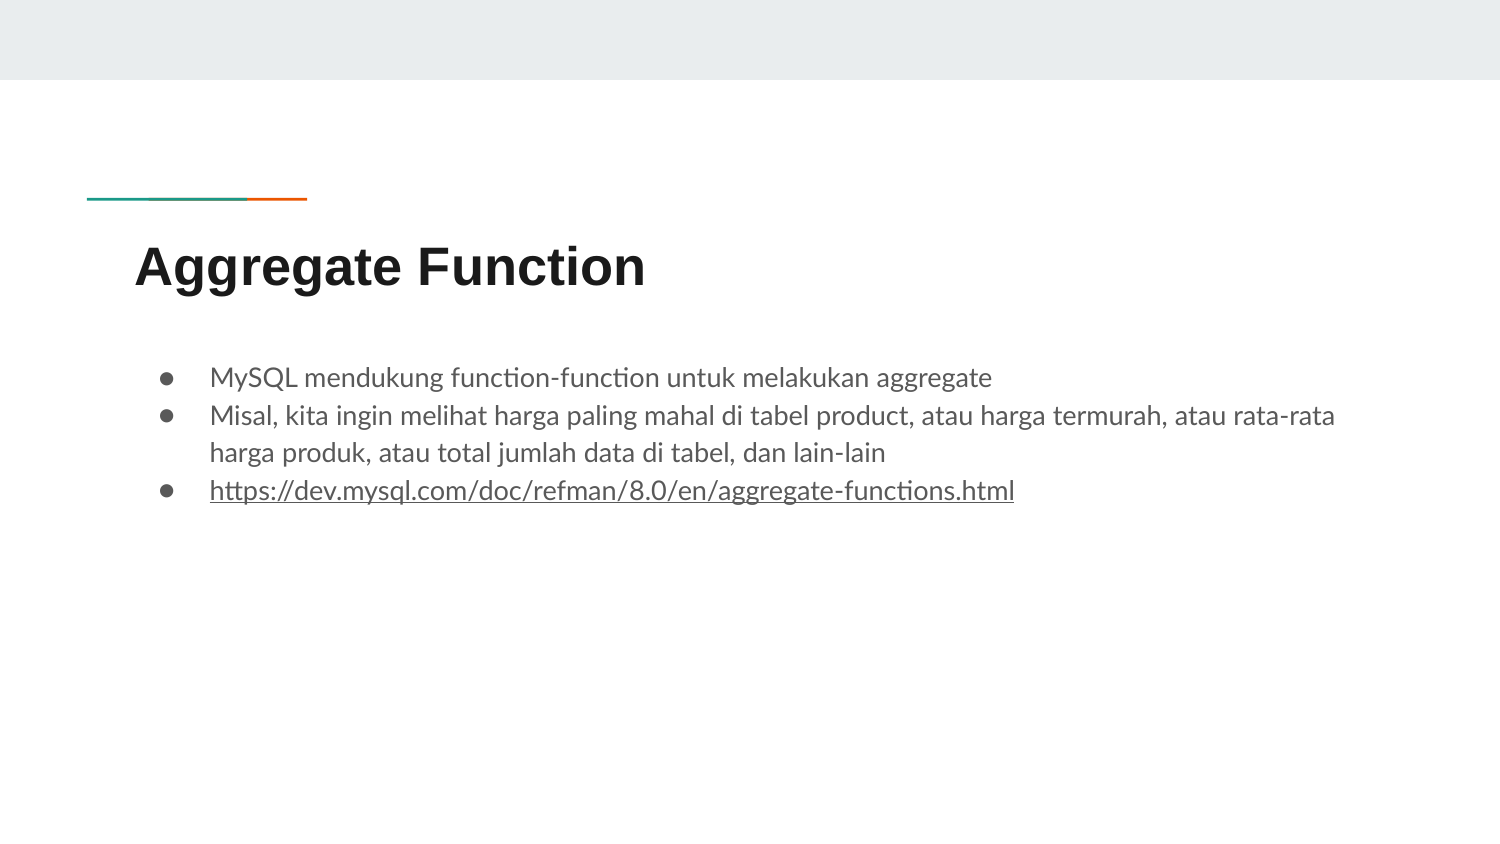

# Aggregate Function
MySQL mendukung function-function untuk melakukan aggregate
Misal, kita ingin melihat harga paling mahal di tabel product, atau harga termurah, atau rata-rata harga produk, atau total jumlah data di tabel, dan lain-lain
https://dev.mysql.com/doc/refman/8.0/en/aggregate-functions.html